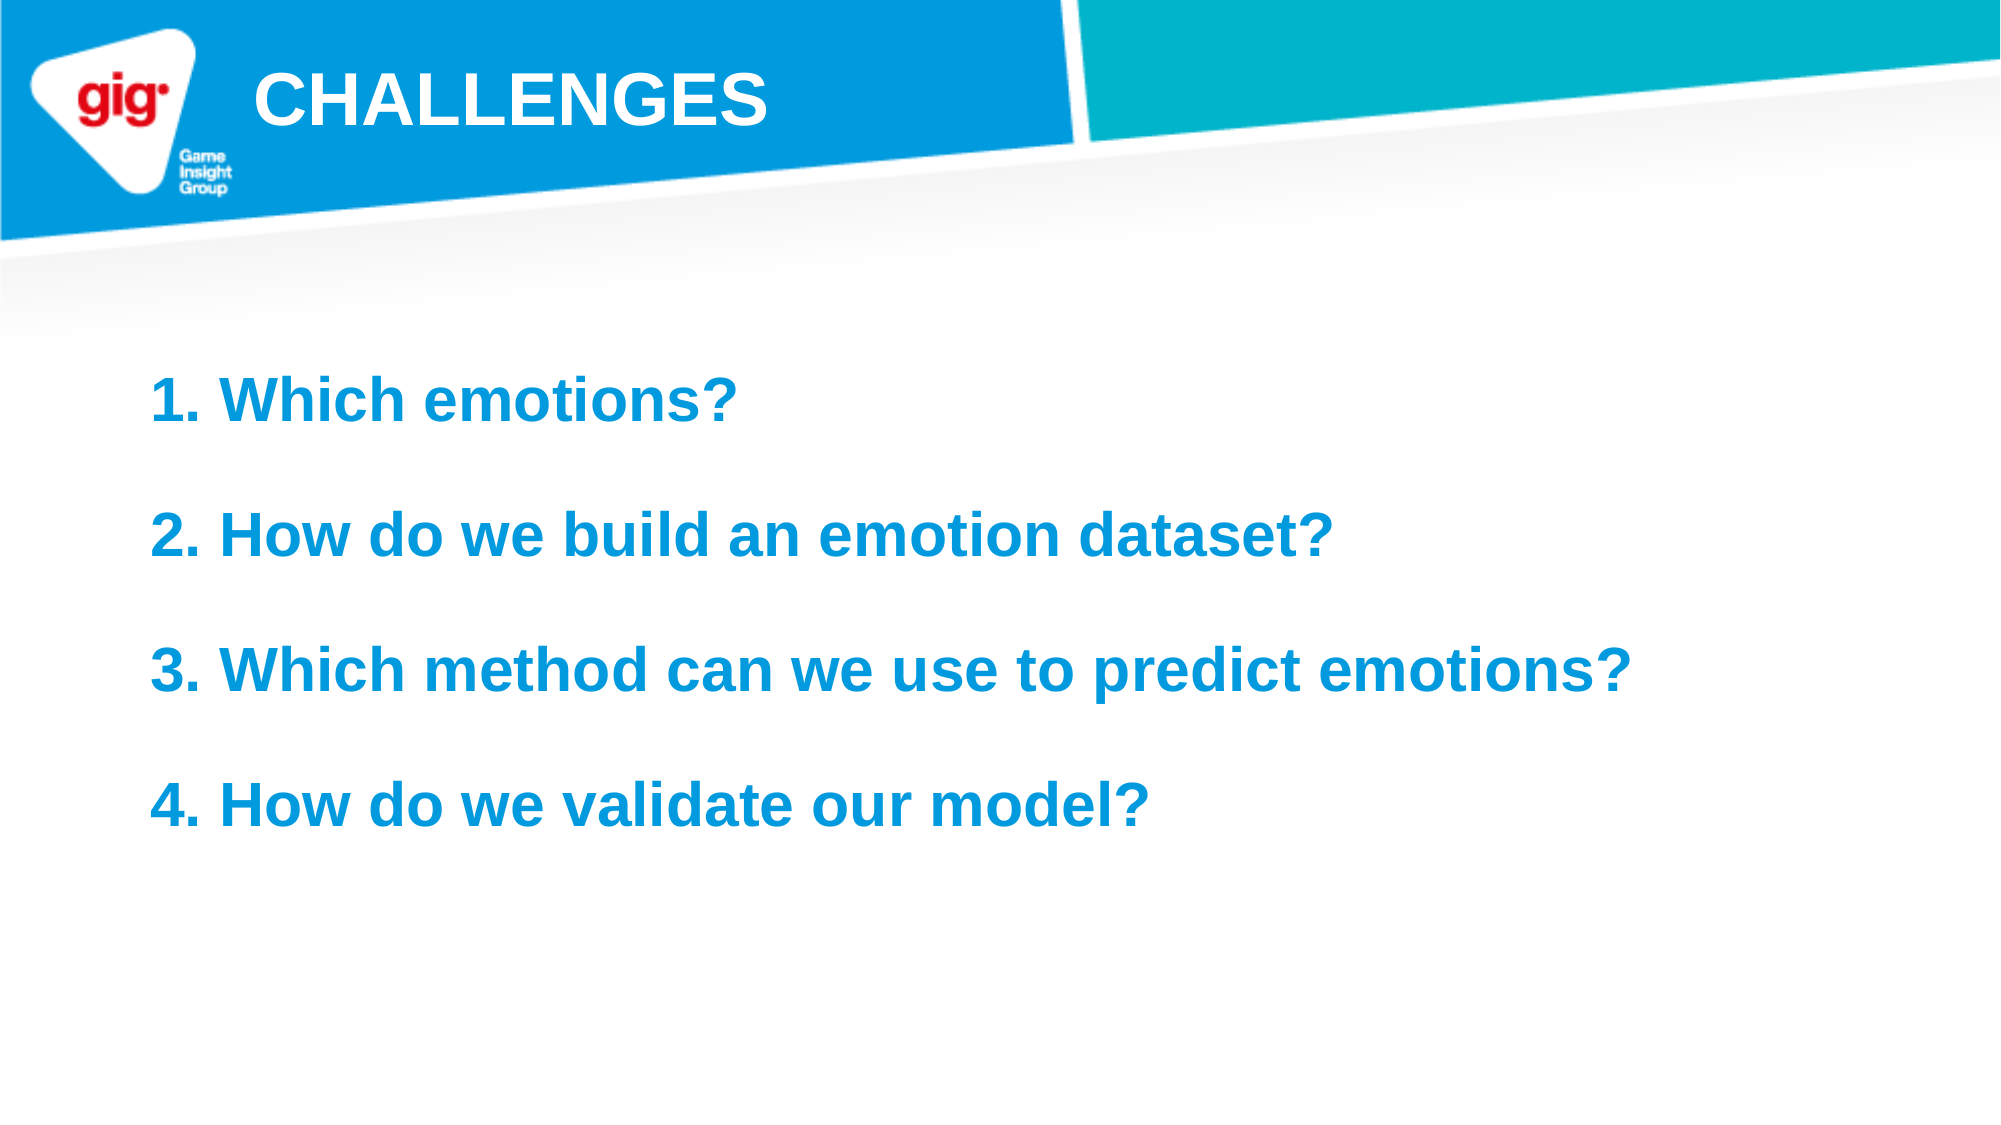

CHALLENGES
# 1. Which emotions? 2. How do we build an emotion dataset? 3. Which method can we use to predict emotions? 4. How do we validate our model?